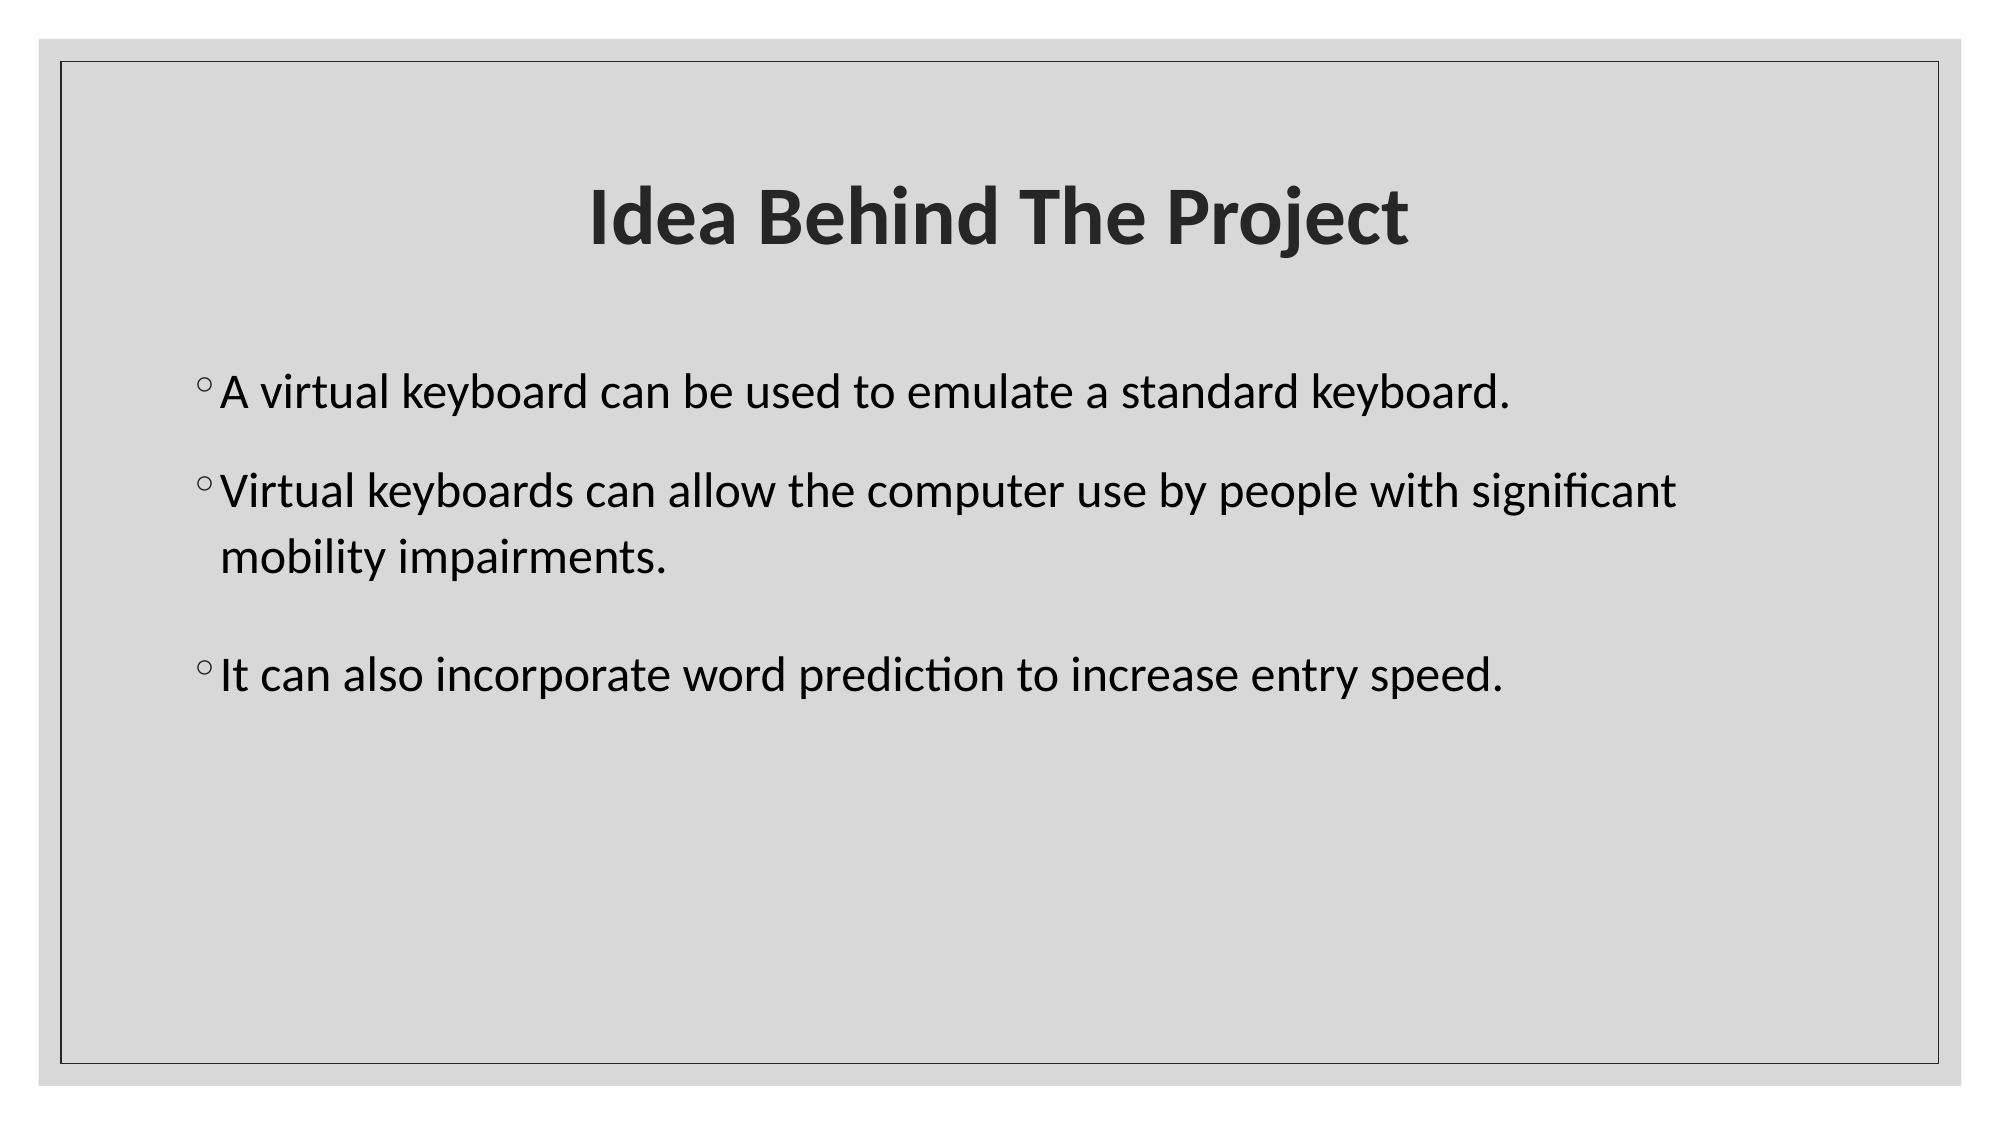

# Idea Behind The Project
A virtual keyboard can be used to emulate a standard keyboard.
Virtual keyboards can allow the computer use by people with significant mobility impairments.
It can also incorporate word prediction to increase entry speed.